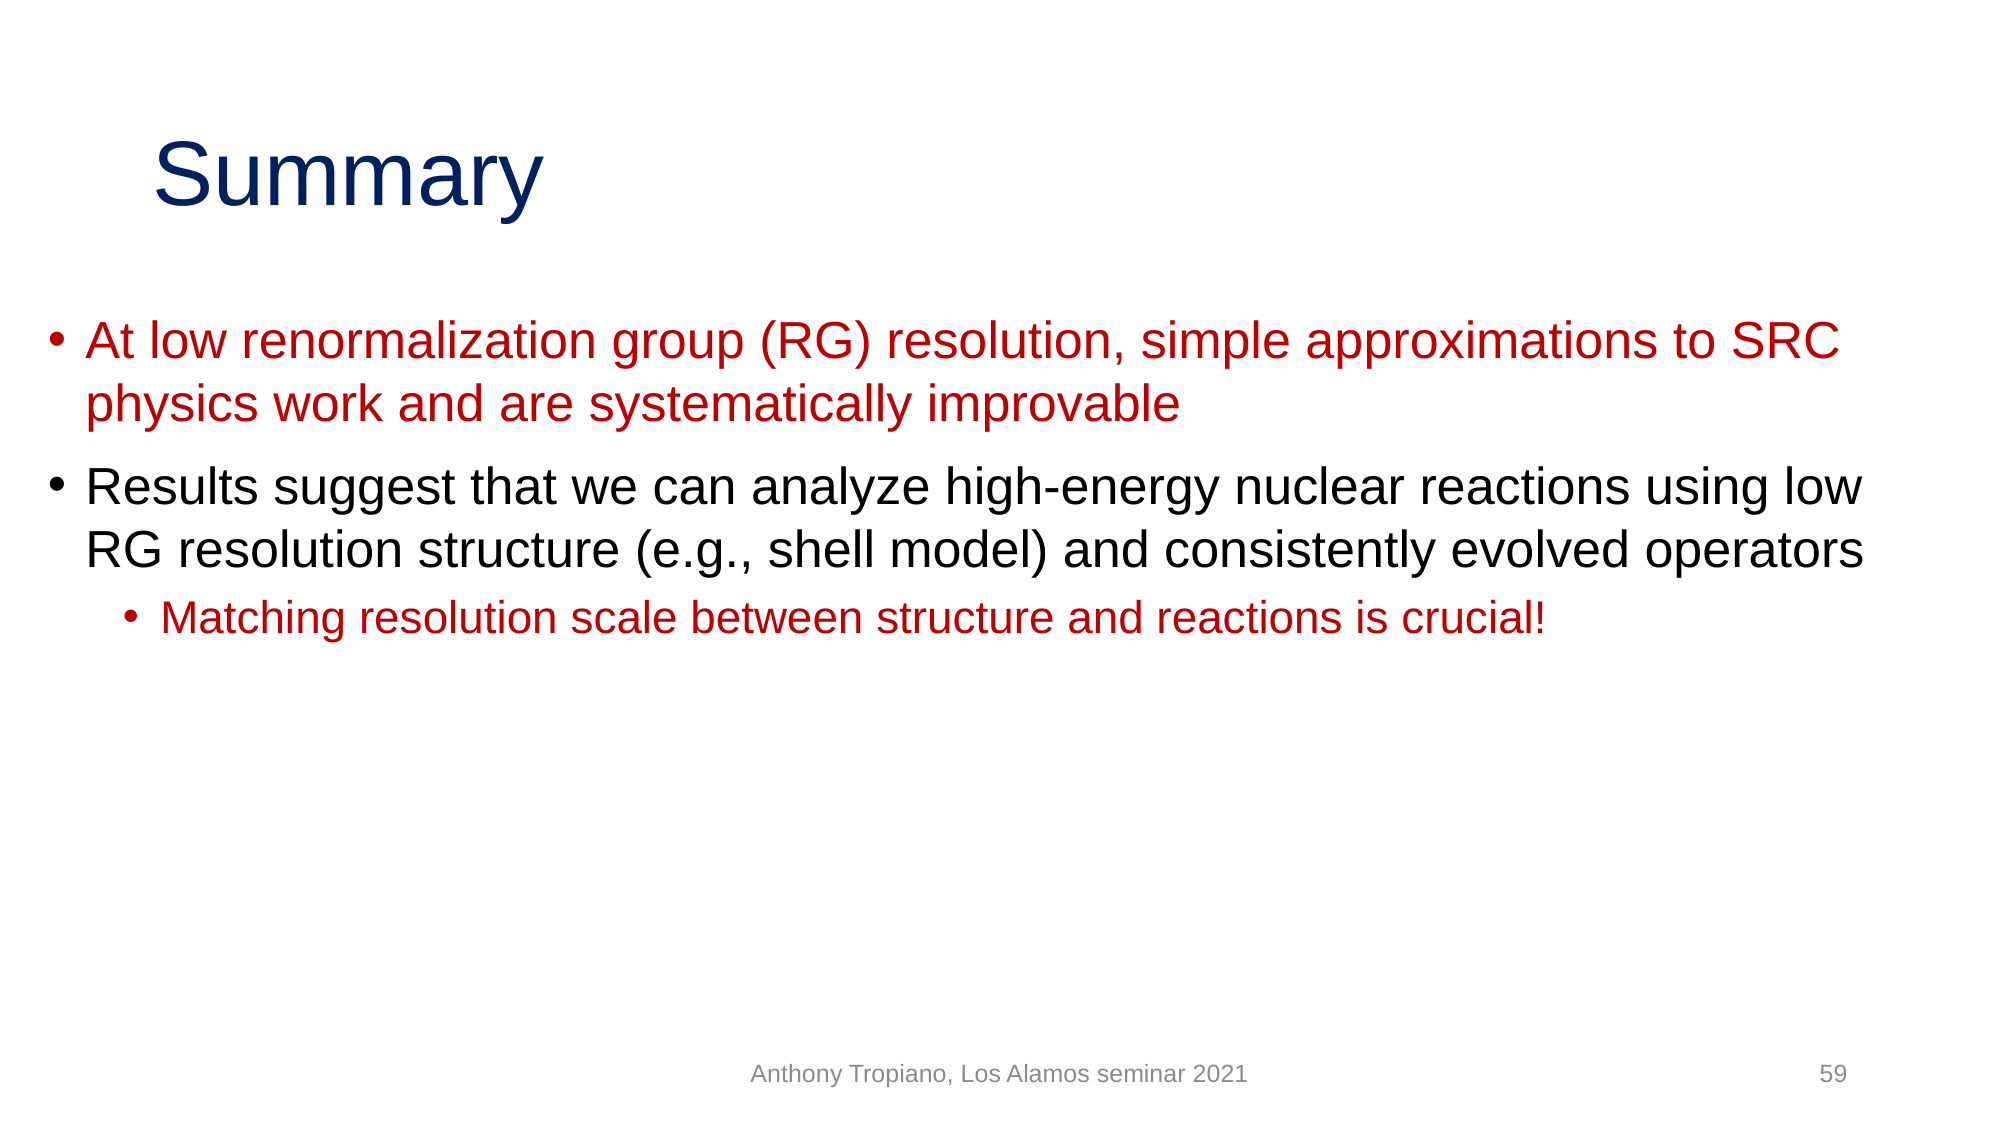

# Summary
At low renormalization group (RG) resolution, simple approximations to SRC physics work and are systematically improvable
Results suggest that we can analyze high-energy nuclear reactions using low RG resolution structure (e.g., shell model) and consistently evolved operators
Matching resolution scale between structure and reactions is crucial!
Anthony Tropiano, Los Alamos seminar 2021
59